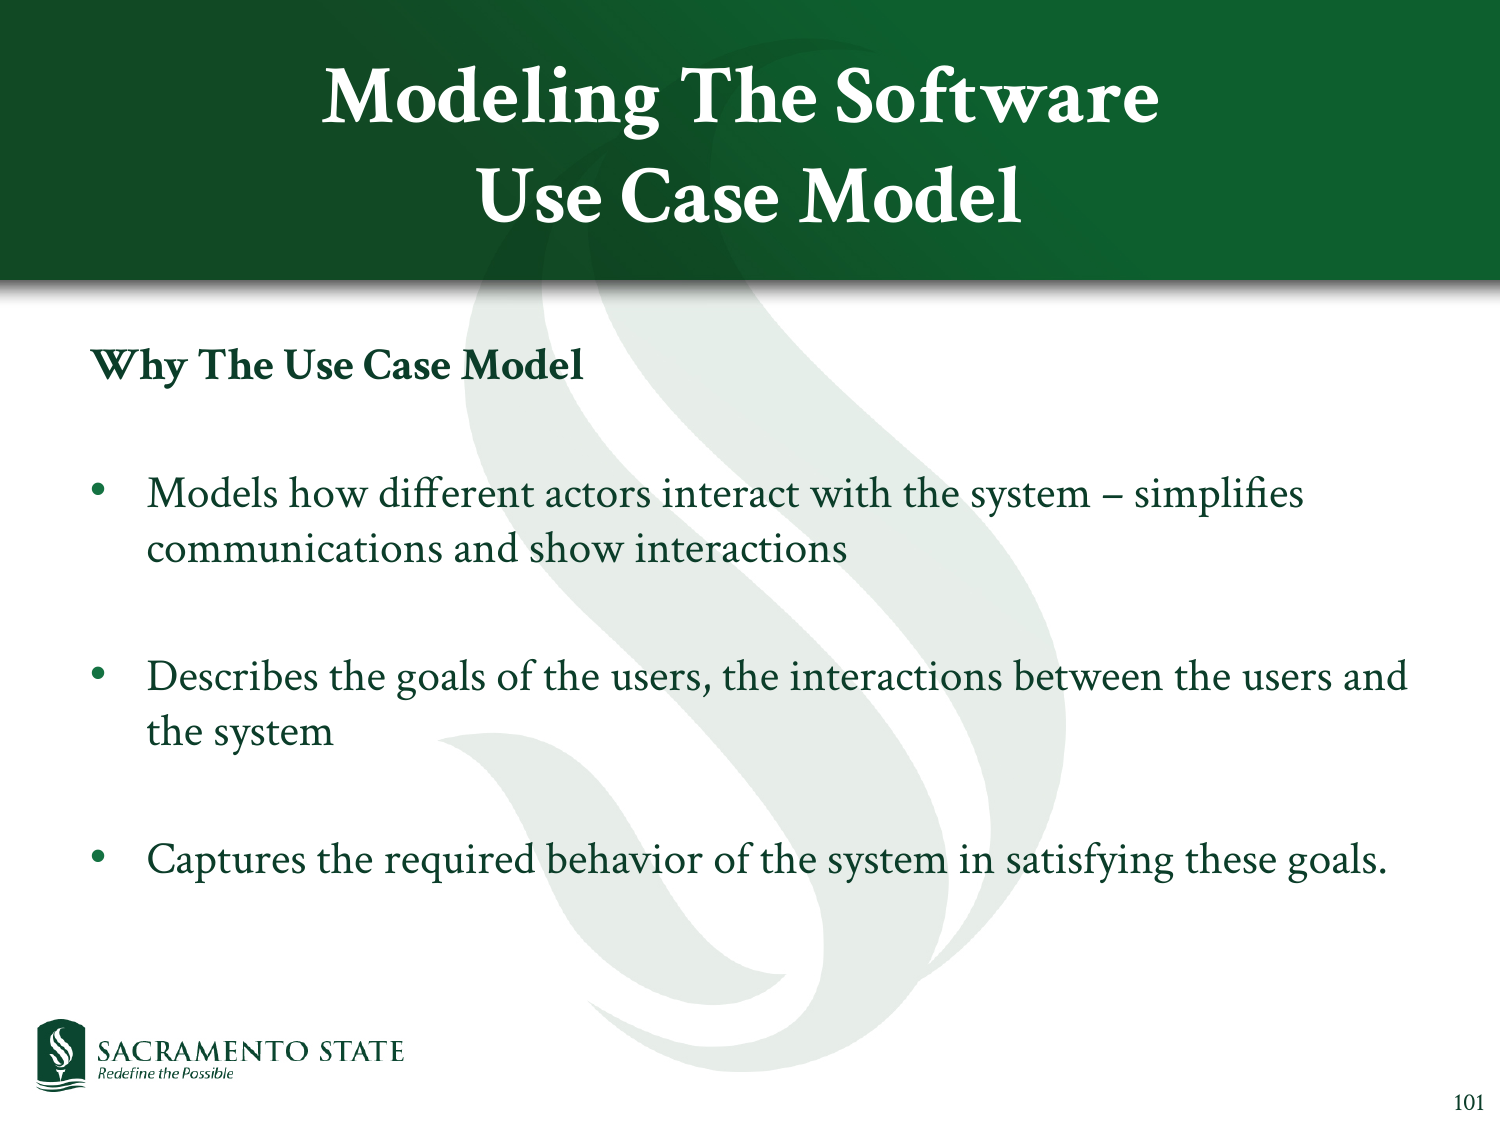

# Modeling The Software Use Case Model
Why The Use Case Model

Models how different actors interact with the system – simplifies communications and show interactions

Describes the goals of the users, the interactions between the users and the system

Captures the required behavior of the system in satisfying these goals.

101